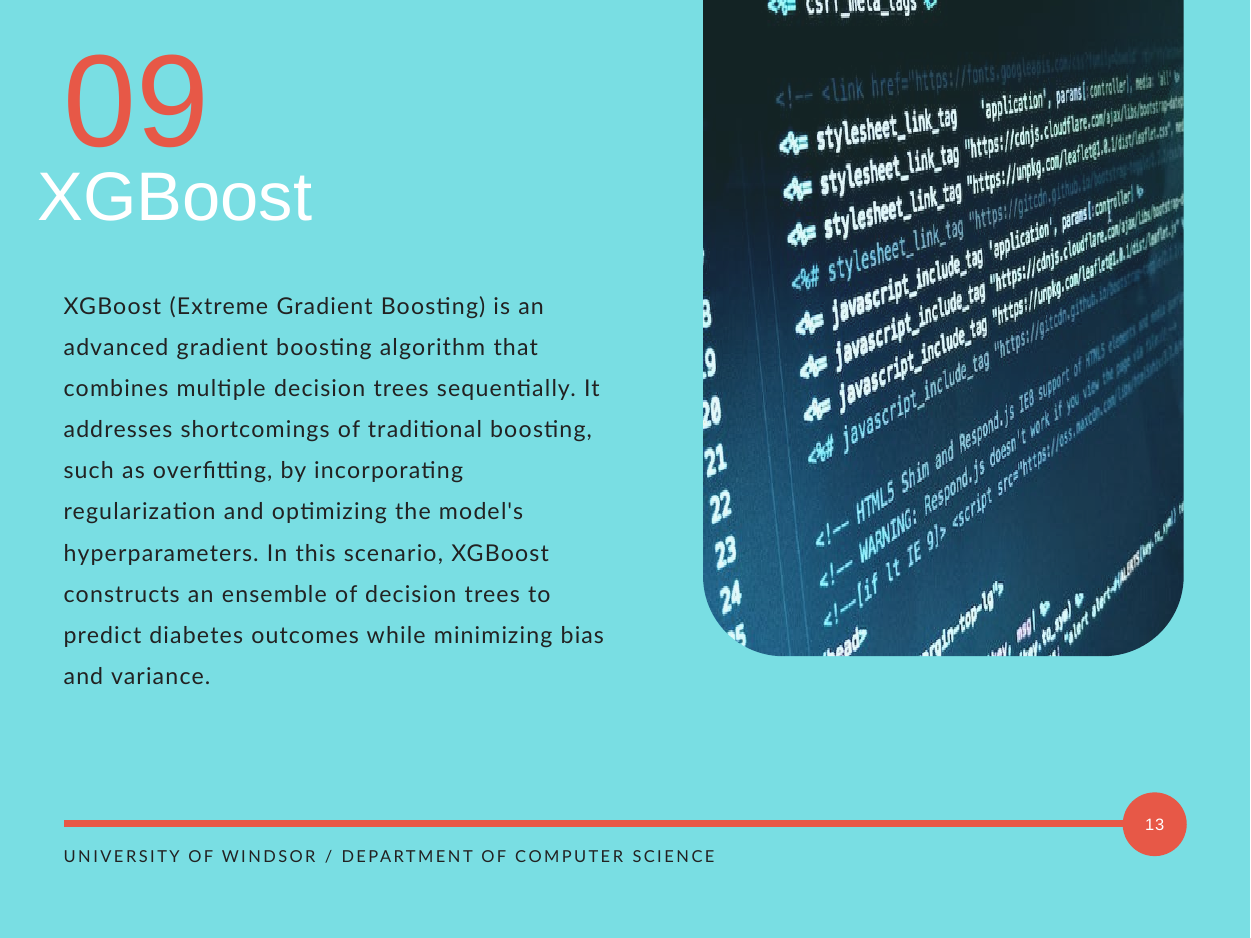

09
XGBoost
XGBoost (Extreme Gradient Boosting) is an advanced gradient boosting algorithm that combines multiple decision trees sequentially. It addresses shortcomings of traditional boosting, such as overfitting, by incorporating regularization and optimizing the model's hyperparameters. In this scenario, XGBoost constructs an ensemble of decision trees to predict diabetes outcomes while minimizing bias and variance.

13

UNIVERSITY OF WINDSOR / DEPARTMENT OF COMPUTER SCIENCE